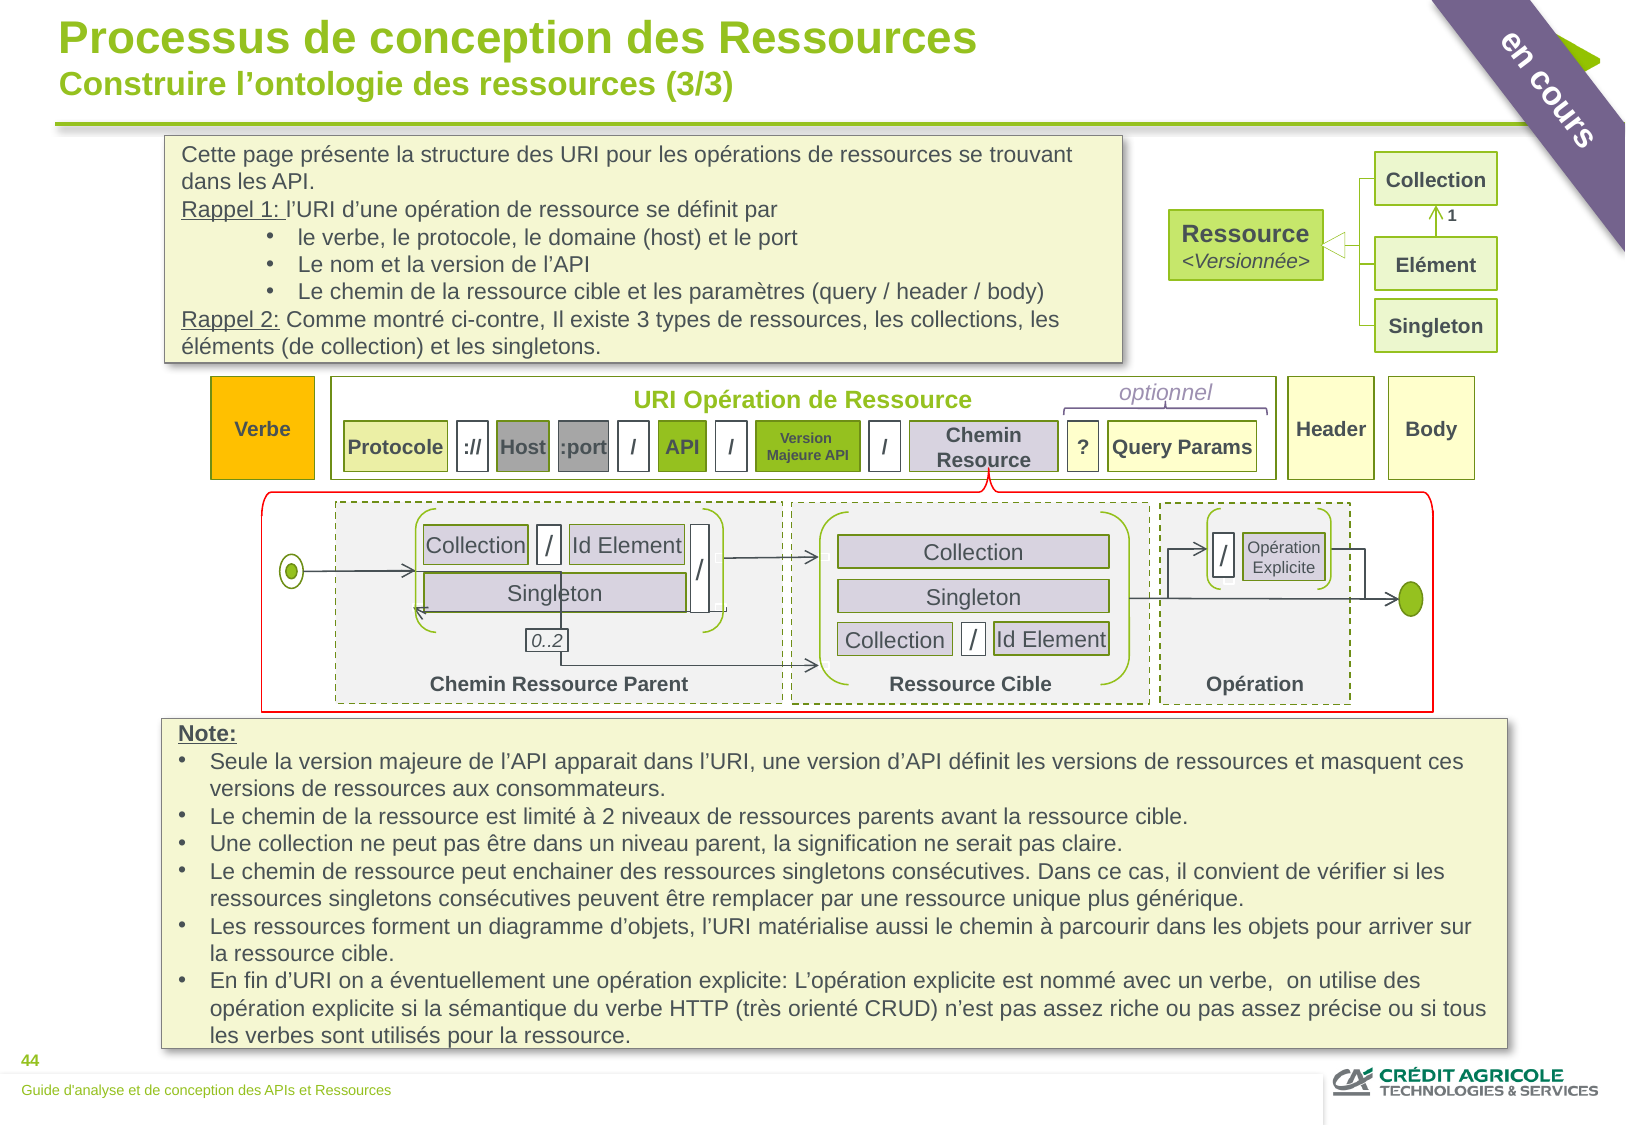

en cours
Processus de conception des Ressources
Construire l’ontologie des ressources (3/3)
Cette page présente la structure des URI pour les opérations de ressources se trouvant dans les API.
Rappel 1: l’URI d’une opération de ressource se définit par
le verbe, le protocole, le domaine (host) et le port
Le nom et la version de l’API
Le chemin de la ressource cible et les paramètres (query / header / body)
Rappel 2: Comme montré ci-contre, Il existe 3 types de ressources, les collections, les éléments (de collection) et les singletons.
Collection
1
Ressource
<Versionnée>

Elément
Singleton

optionnel
Verbe
Header
Body
URI Opération de Ressource
Protocole
://
Host
:port
/
API
/
Version
Majeure API
/
Chemin Resource
?
Query Params
Chemin Ressource Parent
Ressource Cible
Opération

/
/
Id Element
Collection
Opération Explicite
/
Collection

Singleton

Singleton

Id Element
/
Collection
 0..2

Note:
Seule la version majeure de l’API apparait dans l’URI, une version d’API définit les versions de ressources et masquent ces versions de ressources aux consommateurs.
Le chemin de la ressource est limité à 2 niveaux de ressources parents avant la ressource cible.
Une collection ne peut pas être dans un niveau parent, la signification ne serait pas claire.
Le chemin de ressource peut enchainer des ressources singletons consécutives. Dans ce cas, il convient de vérifier si les ressources singletons consécutives peuvent être remplacer par une ressource unique plus générique.
Les ressources forment un diagramme d’objets, l’URI matérialise aussi le chemin à parcourir dans les objets pour arriver sur la ressource cible.
En fin d’URI on a éventuellement une opération explicite: L’opération explicite est nommé avec un verbe,  on utilise des opération explicite si la sémantique du verbe HTTP (très orienté CRUD) n’est pas assez riche ou pas assez précise ou si tous les verbes sont utilisés pour la ressource.

Guide d'analyse et de conception des APIs et Ressources